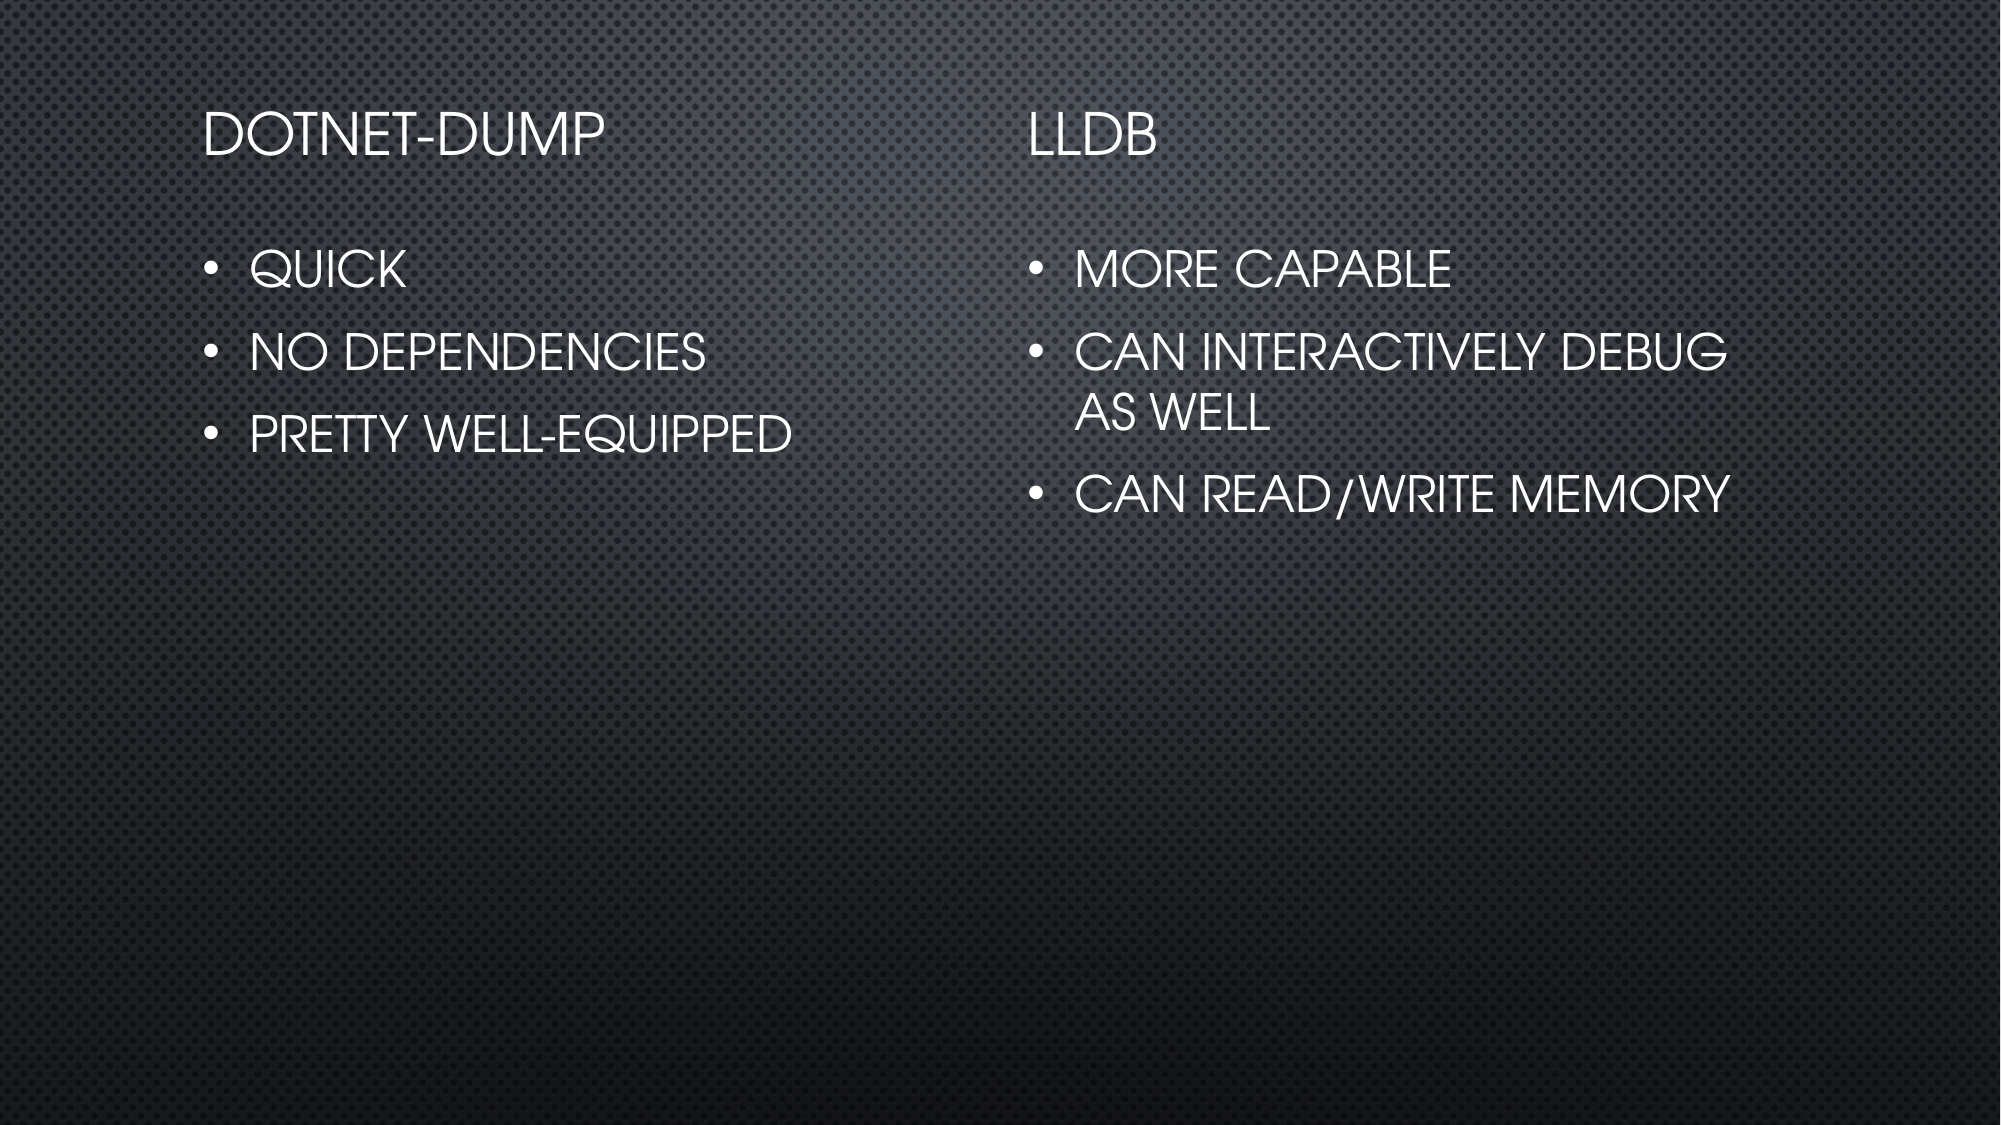

dotnet-dump
lldb
Quick
No dependencies
Pretty well-equipped
More capable
Can interactively debug  as well
Can read/write memory